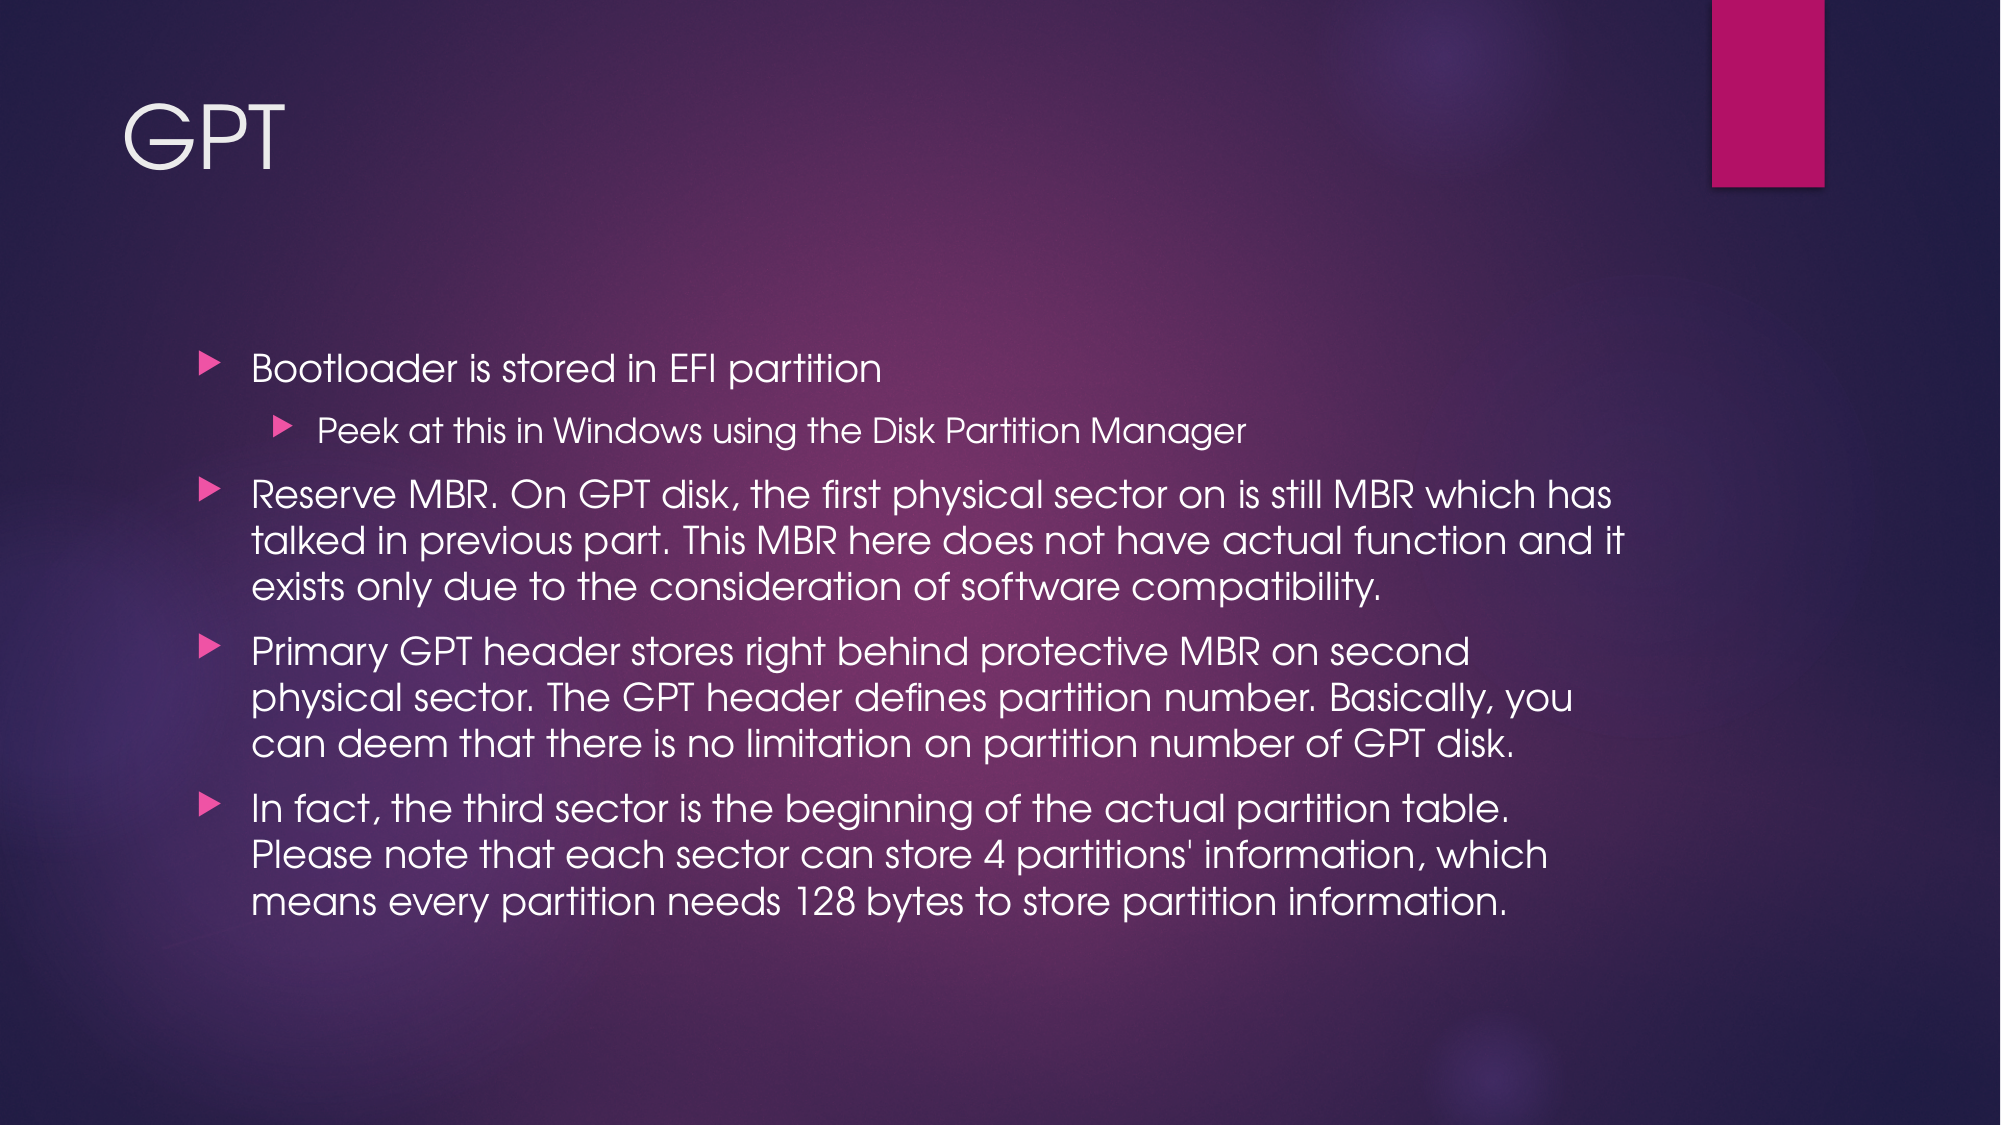

# GPT
Bootloader is stored in EFI partition
Peek at this in Windows using the Disk Partition Manager
Reserve MBR. On GPT disk, the first physical sector on is still MBR which has talked in previous part. This MBR here does not have actual function and it exists only due to the consideration of software compatibility.
Primary GPT header stores right behind protective MBR on second physical sector. The GPT header defines partition number. Basically, you can deem that there is no limitation on partition number of GPT disk.
In fact, the third sector is the beginning of the actual partition table. Please note that each sector can store 4 partitions' information, which means every partition needs 128 bytes to store partition information.